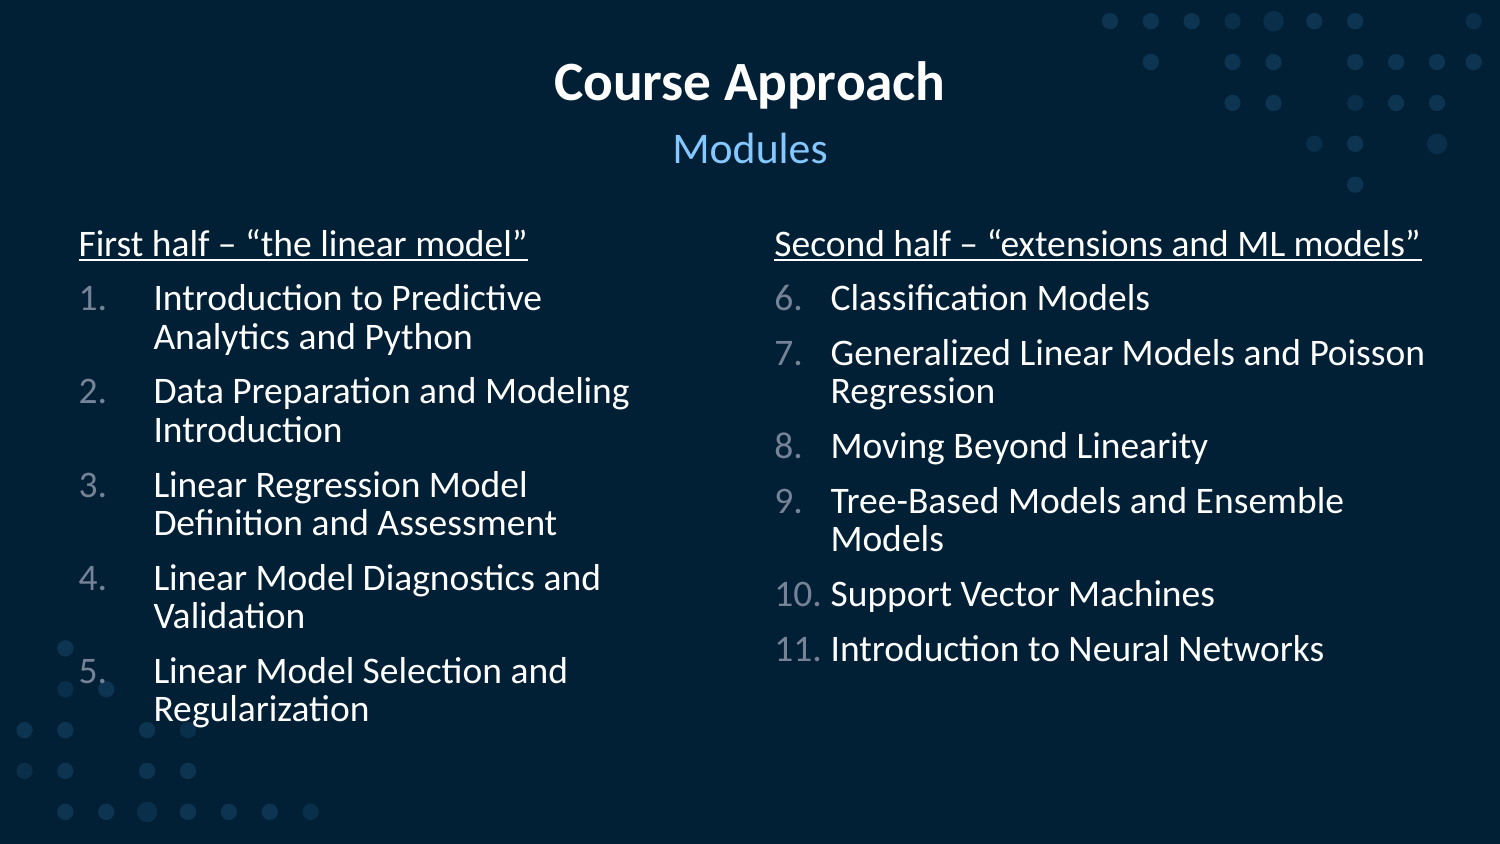

# Course Approach
Modules
First half – “the linear model”
Introduction to Predictive Analytics and Python
Data Preparation and Modeling Introduction
Linear Regression Model Definition and Assessment
Linear Model Diagnostics and Validation
Linear Model Selection and Regularization

Second half – “extensions and ML models”
Classification Models
Generalized Linear Models and Poisson Regression
Moving Beyond Linearity
Tree-Based Models and Ensemble Models
Support Vector Machines
Introduction to Neural Networks